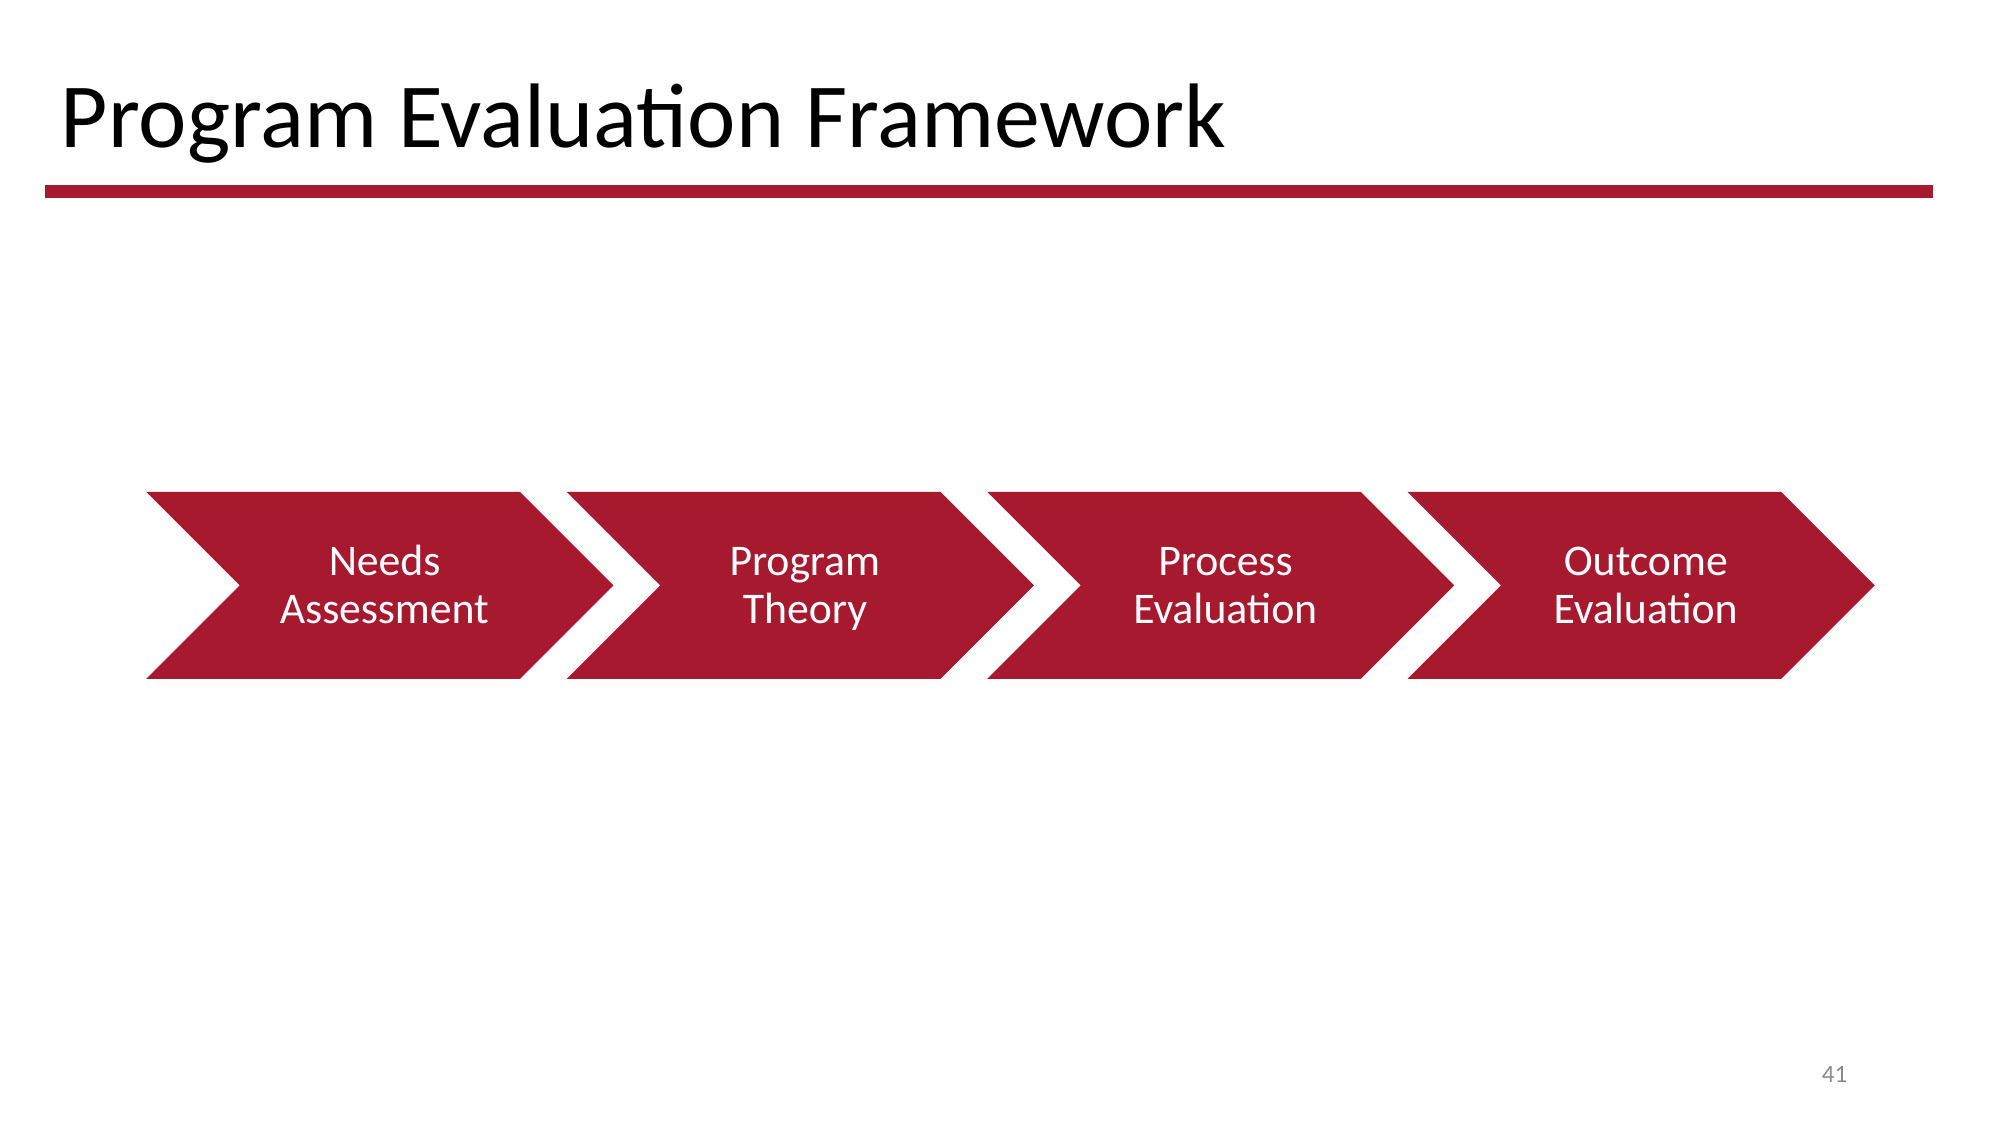

# Program Evaluation Framework

Needs Assessment
Program Theory
Process Evaluation
Outcome Evaluation
41